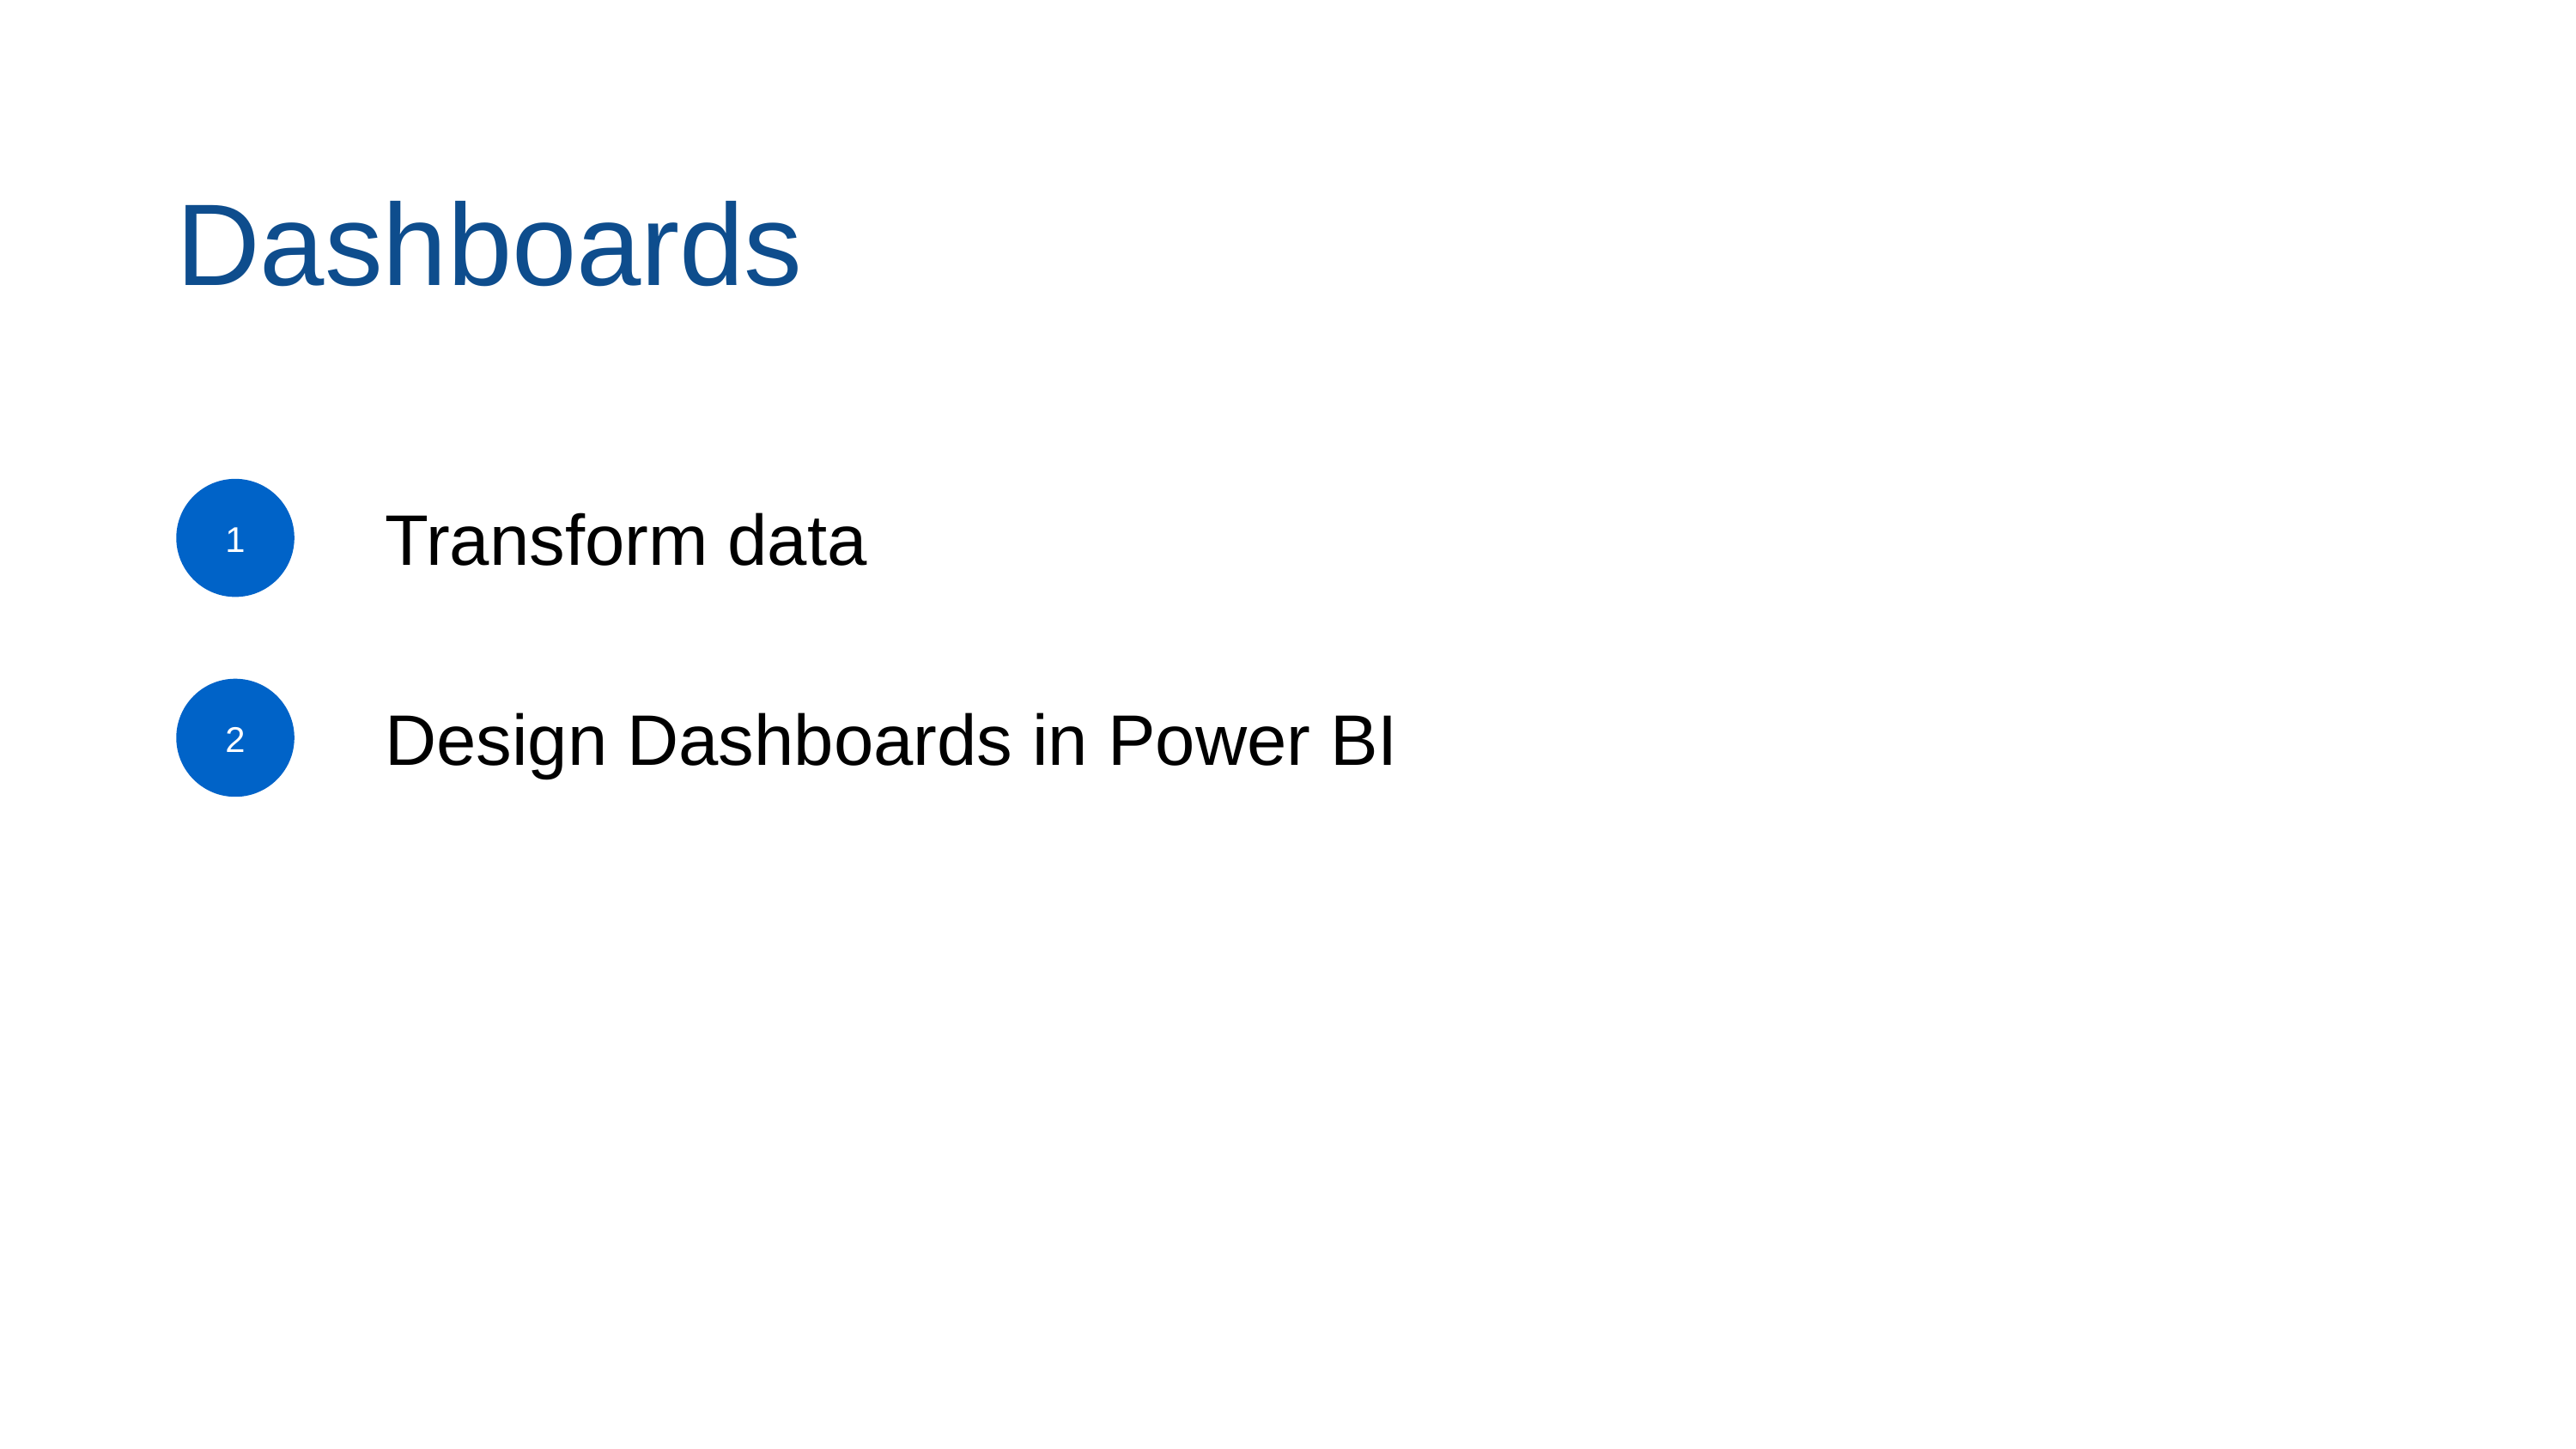

Dashboards

1
Transform data

2
Design Dashboards in Power BI